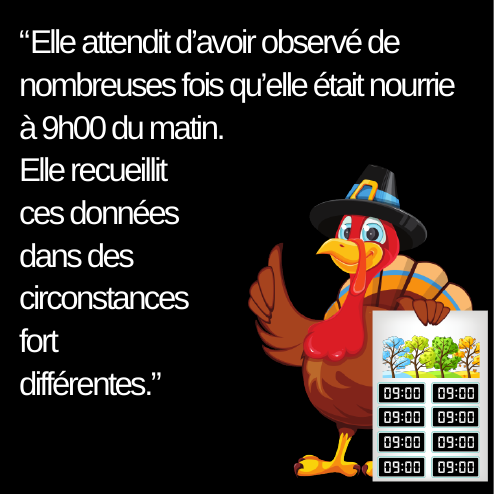

“Elle attendit d’avoir observé de nombreuses fois qu’elle était nourrie à 9h00 du matin.
Elle recueillit
ces données
dans des
circonstances
fort
différentes.”